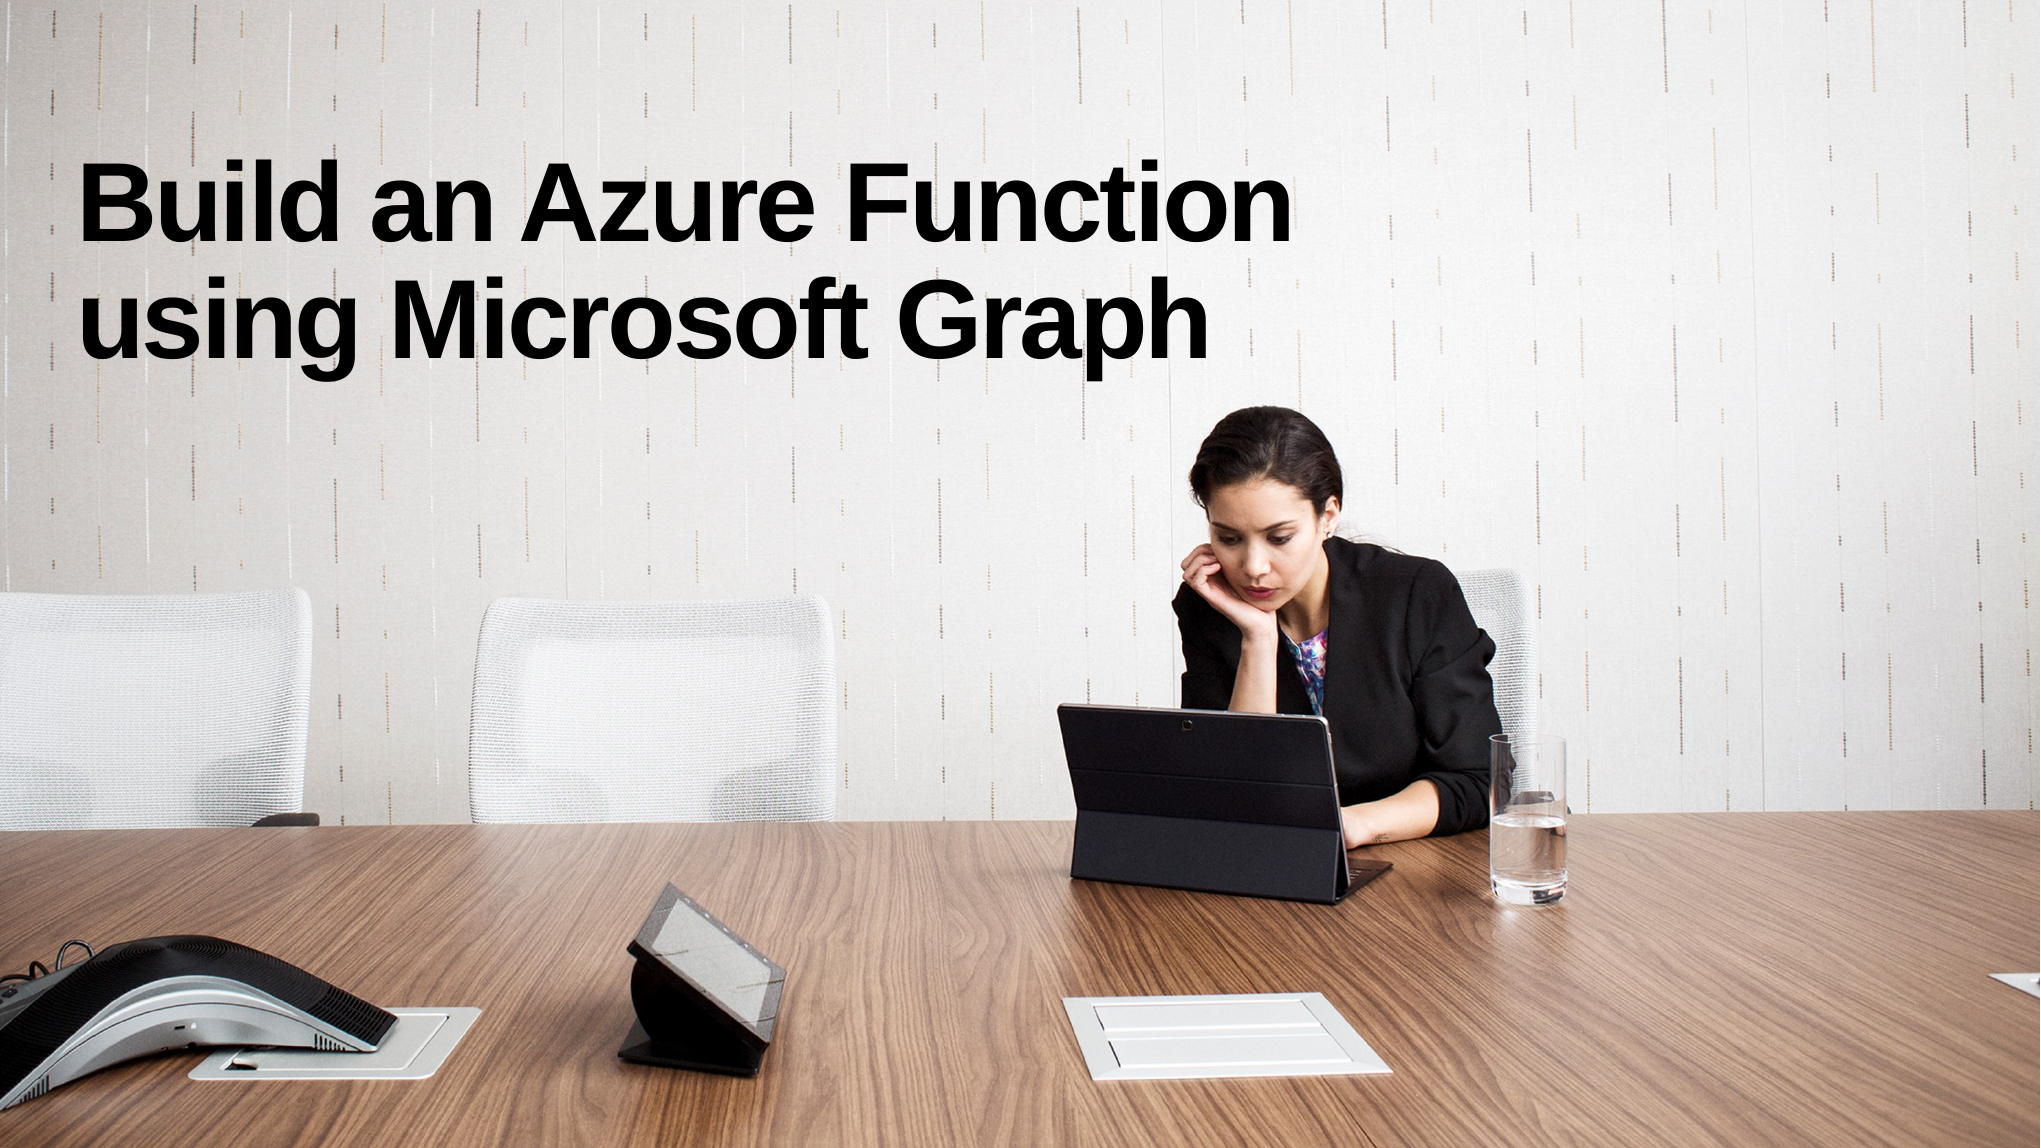

# Build an Azure Function using Microsoft Graph